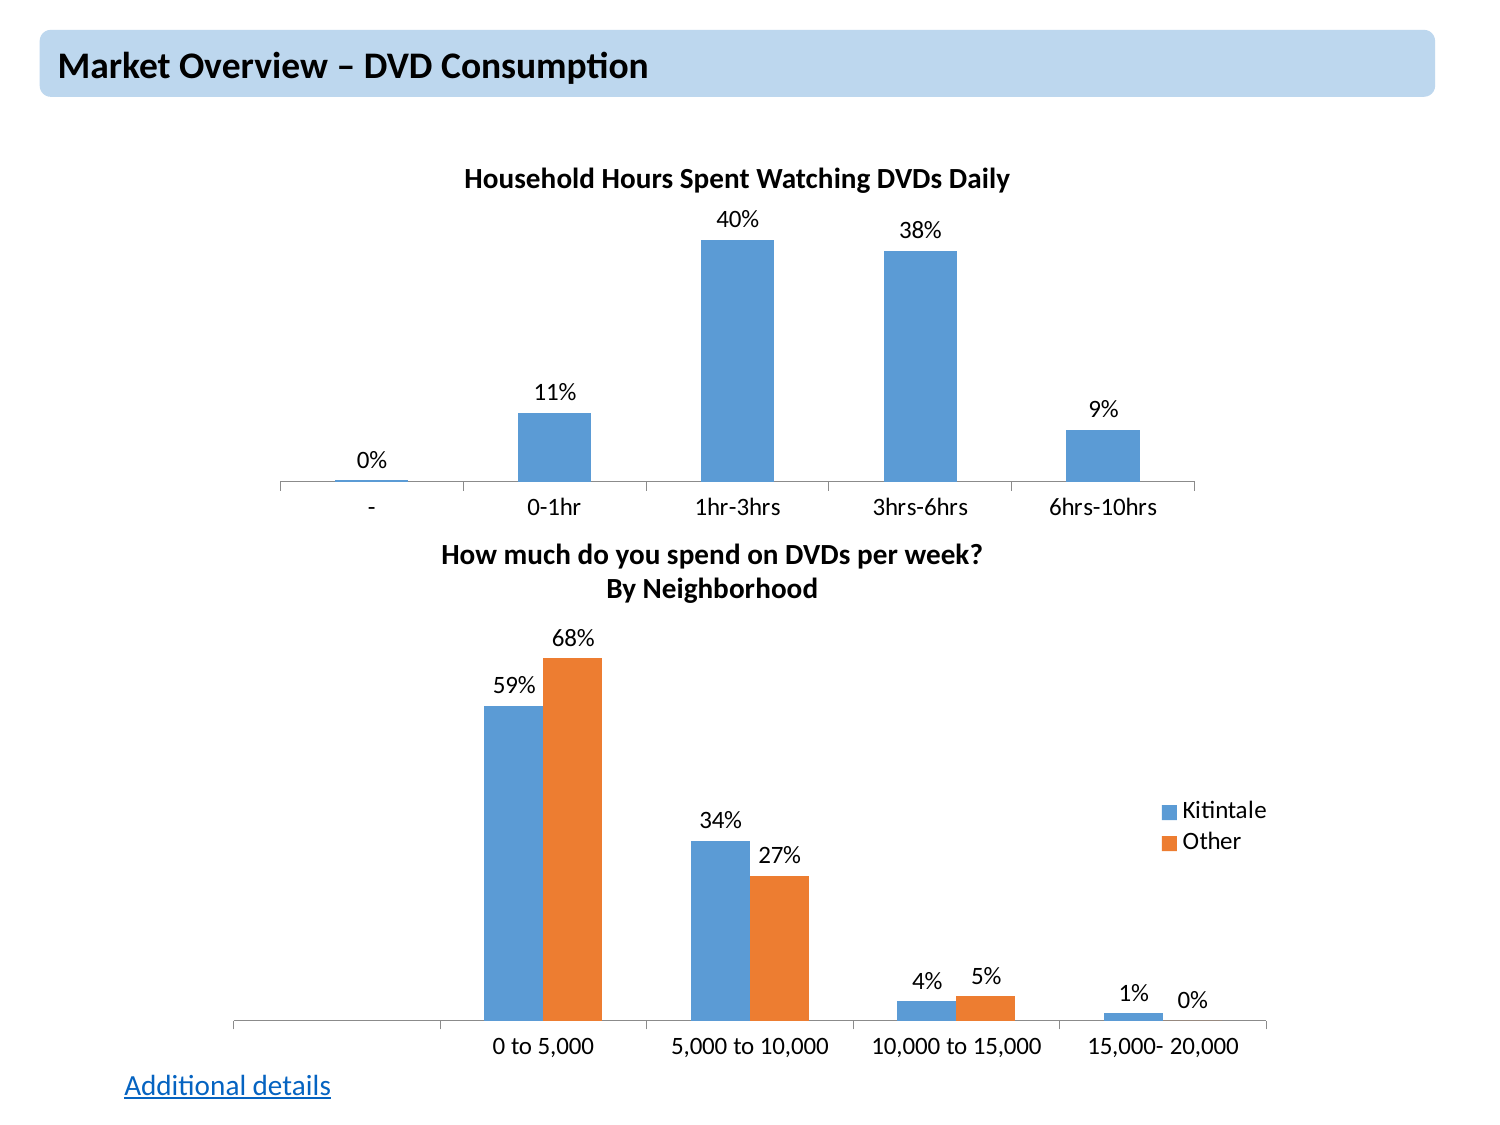

Market Overview – DVD Consumption
Household Hours Spent Watching DVDs Daily

### Chart

| Category |  |
|---|---|
| - | 0.0025906735751295338 |
| 0-1hr | 0.11398963730569948 |
| 1hr-3hrs | 0.39896373056994816 |
| 3hrs-6hrs | 0.38082901554404147 |
| 6hrs-10hrs | 0.08549222797927461 |
How much do you spend on DVDs per week?
By Neighborhood

### Chart

| Category | Kitintale | Other |
|---|---|---|
|  | None | None |
| 0 to 5,000 | 0.5921787709497207 | 0.6818181818181818 |
| 5,000 to 10,000 | 0.33798882681564246 | 0.2727272727272727 |
| 10,000 to 15,000 | 0.036312849162011177 | 0.045454545454545456 |
| 15,000- 20,000 | 0.013966480446927373 | 0.0 |
Additional details